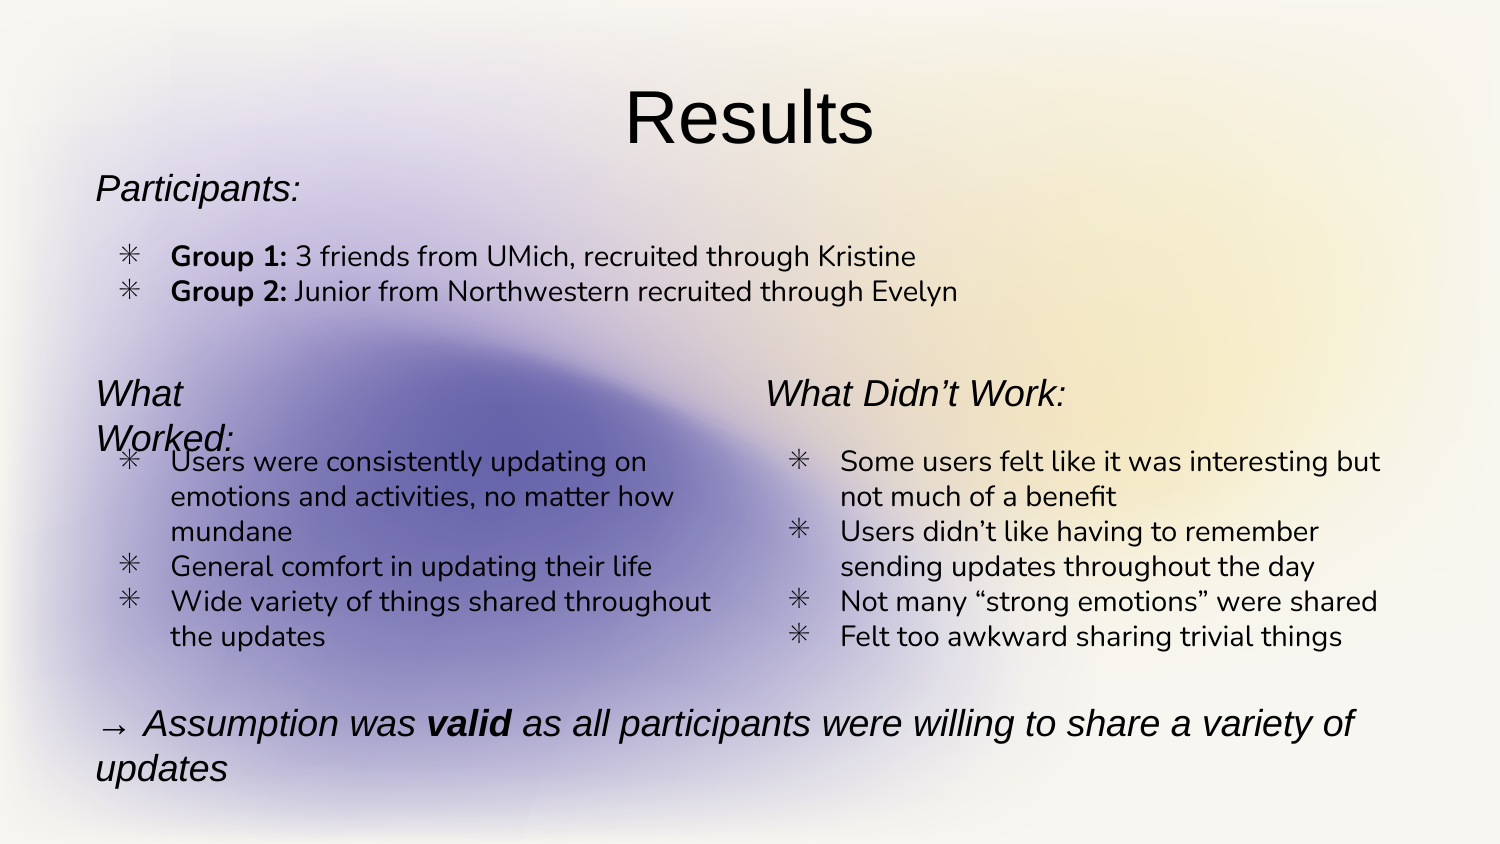

# Results
Participants:
Group 1: 3 friends from UMich, recruited through Kristine
Group 2: Junior from Northwestern recruited through Evelyn
What Worked:
What Didn’t Work:
Users were consistently updating on emotions and activities, no matter how mundane
General comfort in updating their life
Wide variety of things shared throughout the updates
Some users felt like it was interesting but not much of a benefit
Users didn’t like having to remember sending updates throughout the day
Not many “strong emotions” were shared
Felt too awkward sharing trivial things
→ Assumption was valid as all participants were willing to share a variety of updates